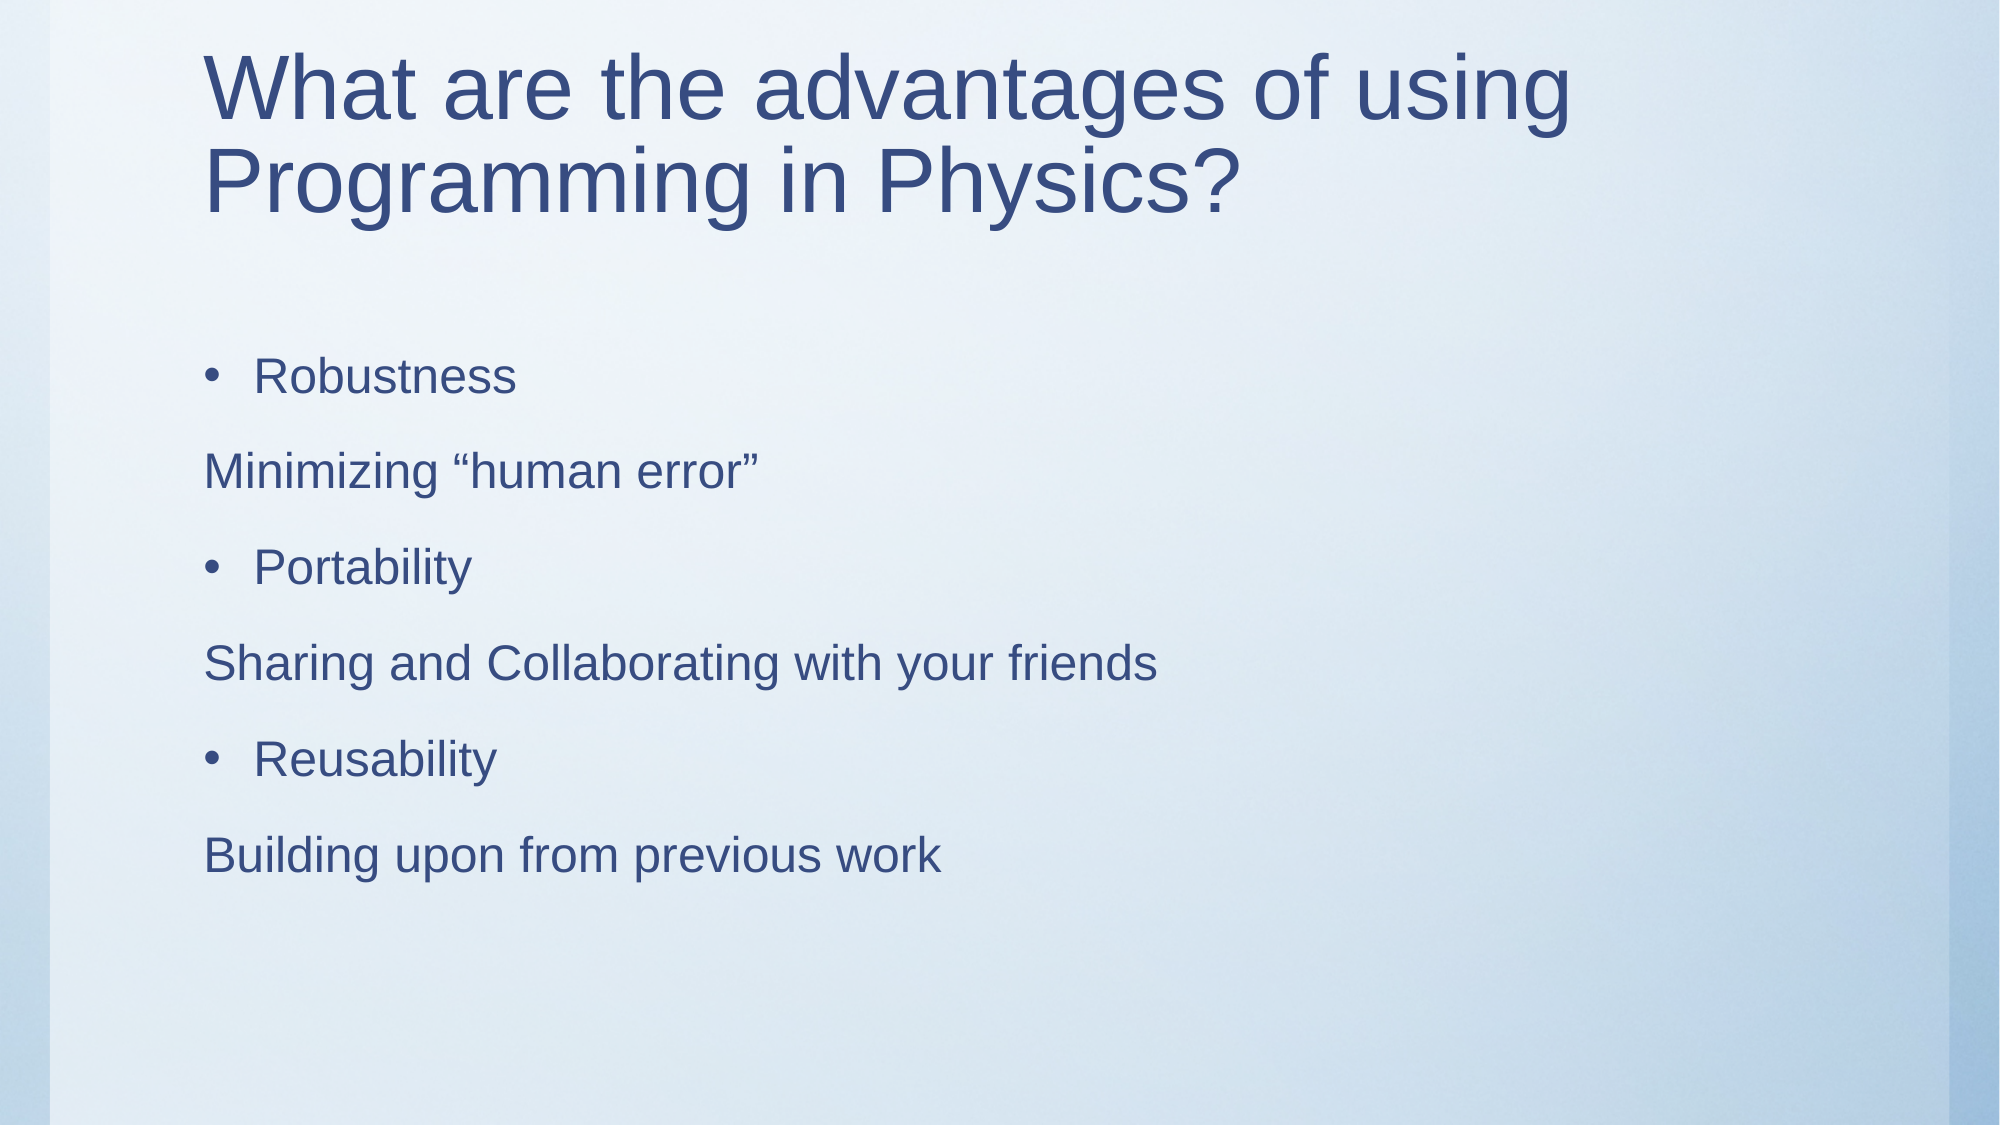

# What are the advantages of using Programming in Physics?
Robustness
Minimizing “human error”
Portability
Sharing and Collaborating with your friends
Reusability
Building upon from previous work